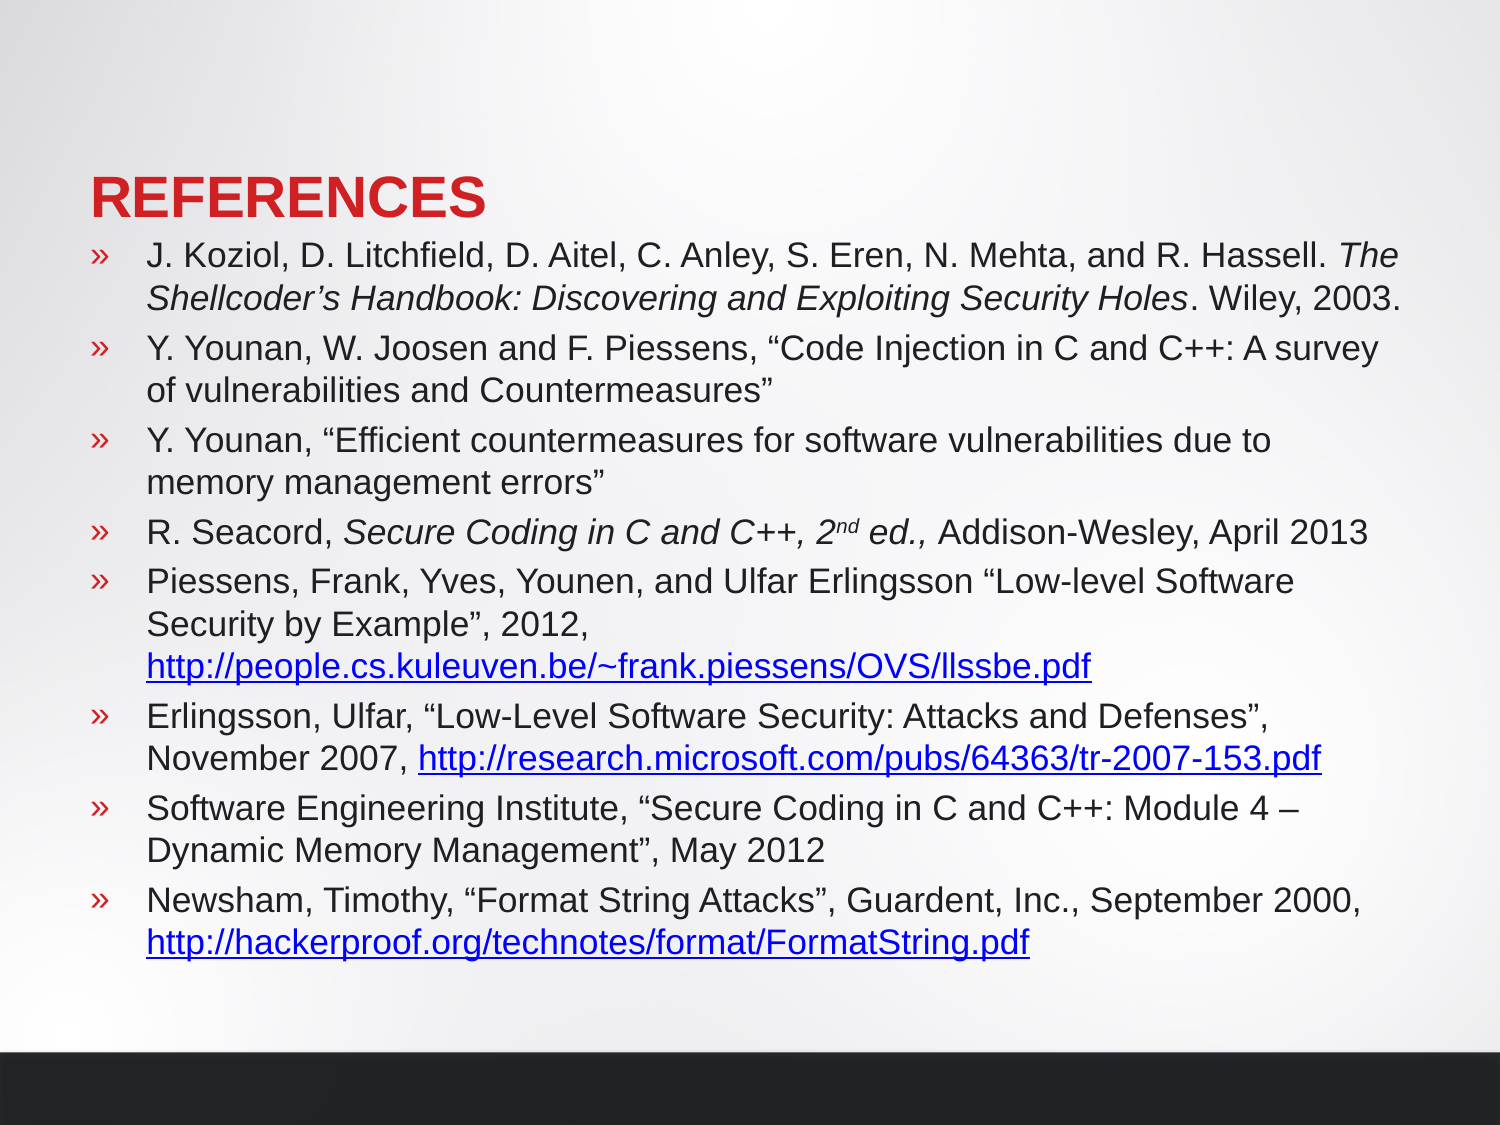

# References
J. Koziol, D. Litchﬁeld, D. Aitel, C. Anley, S. Eren, N. Mehta, and R. Hassell. The Shellcoder’s Handbook: Discovering and Exploiting Security Holes. Wiley, 2003.
Y. Younan, W. Joosen and F. Piessens, “Code Injection in C and C++: A survey of vulnerabilities and Countermeasures”
Y. Younan, “Efficient countermeasures for software vulnerabilities due to memory management errors”
R. Seacord, Secure Coding in C and C++, 2nd ed., Addison-Wesley, April 2013
Piessens, Frank, Yves, Younen, and Ulfar Erlingsson “Low-level Software Security by Example”, 2012, http://people.cs.kuleuven.be/~frank.piessens/OVS/llssbe.pdf
Erlingsson, Ulfar, “Low-Level Software Security: Attacks and Defenses”, November 2007, http://research.microsoft.com/pubs/64363/tr-2007-153.pdf
Software Engineering Institute, “Secure Coding in C and C++: Module 4 – Dynamic Memory Management”, May 2012
Newsham, Timothy, “Format String Attacks”, Guardent, Inc., September 2000, http://hackerproof.org/technotes/format/FormatString.pdf